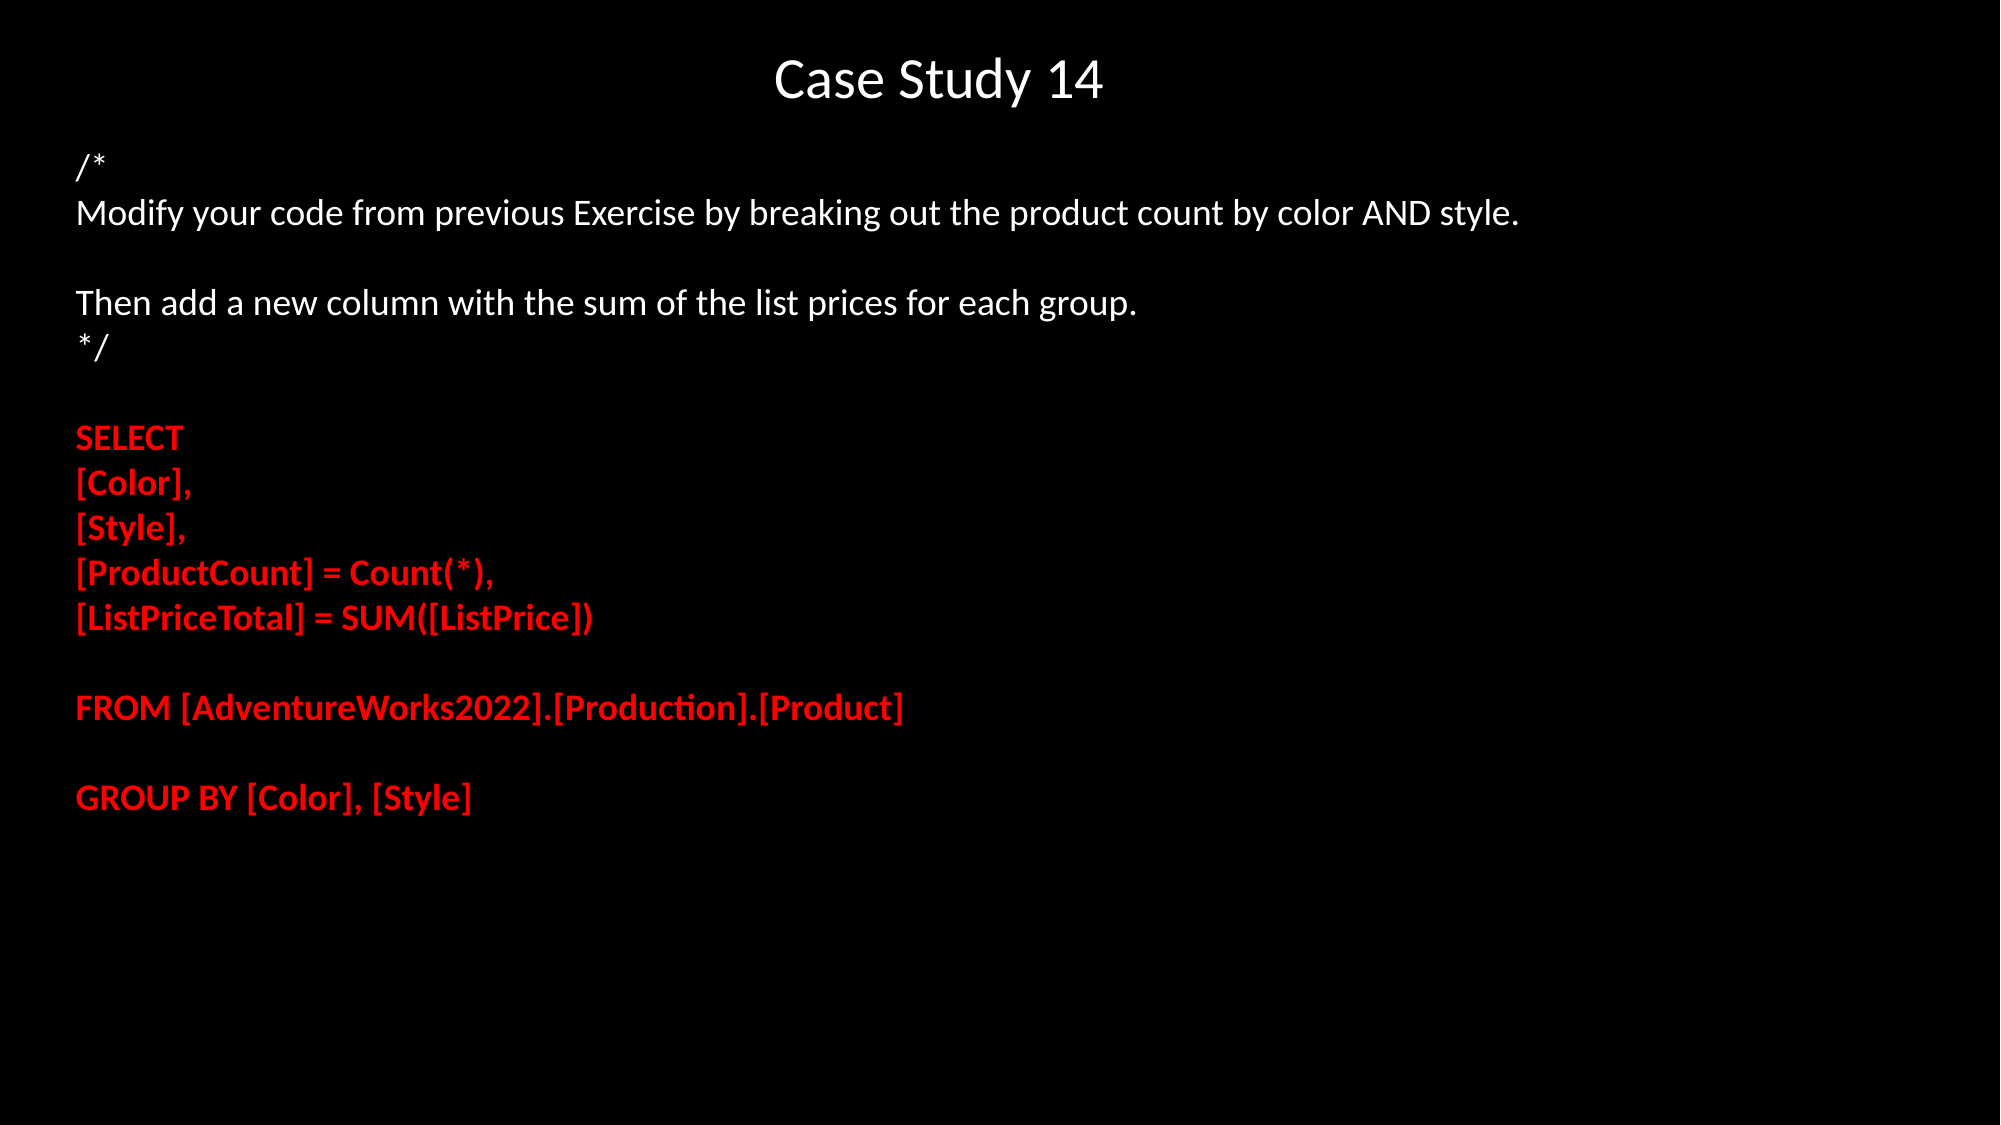

Case Study 14
/*
Modify your code from previous Exercise by breaking out the product count by color AND style.

Then add a new column with the sum of the list prices for each group.
*/

SELECT
[Color],
[Style],
[ProductCount] = Count(*),
[ListPriceTotal] = SUM([ListPrice])

FROM [AdventureWorks2022].[Production].[Product]

GROUP BY [Color], [Style]